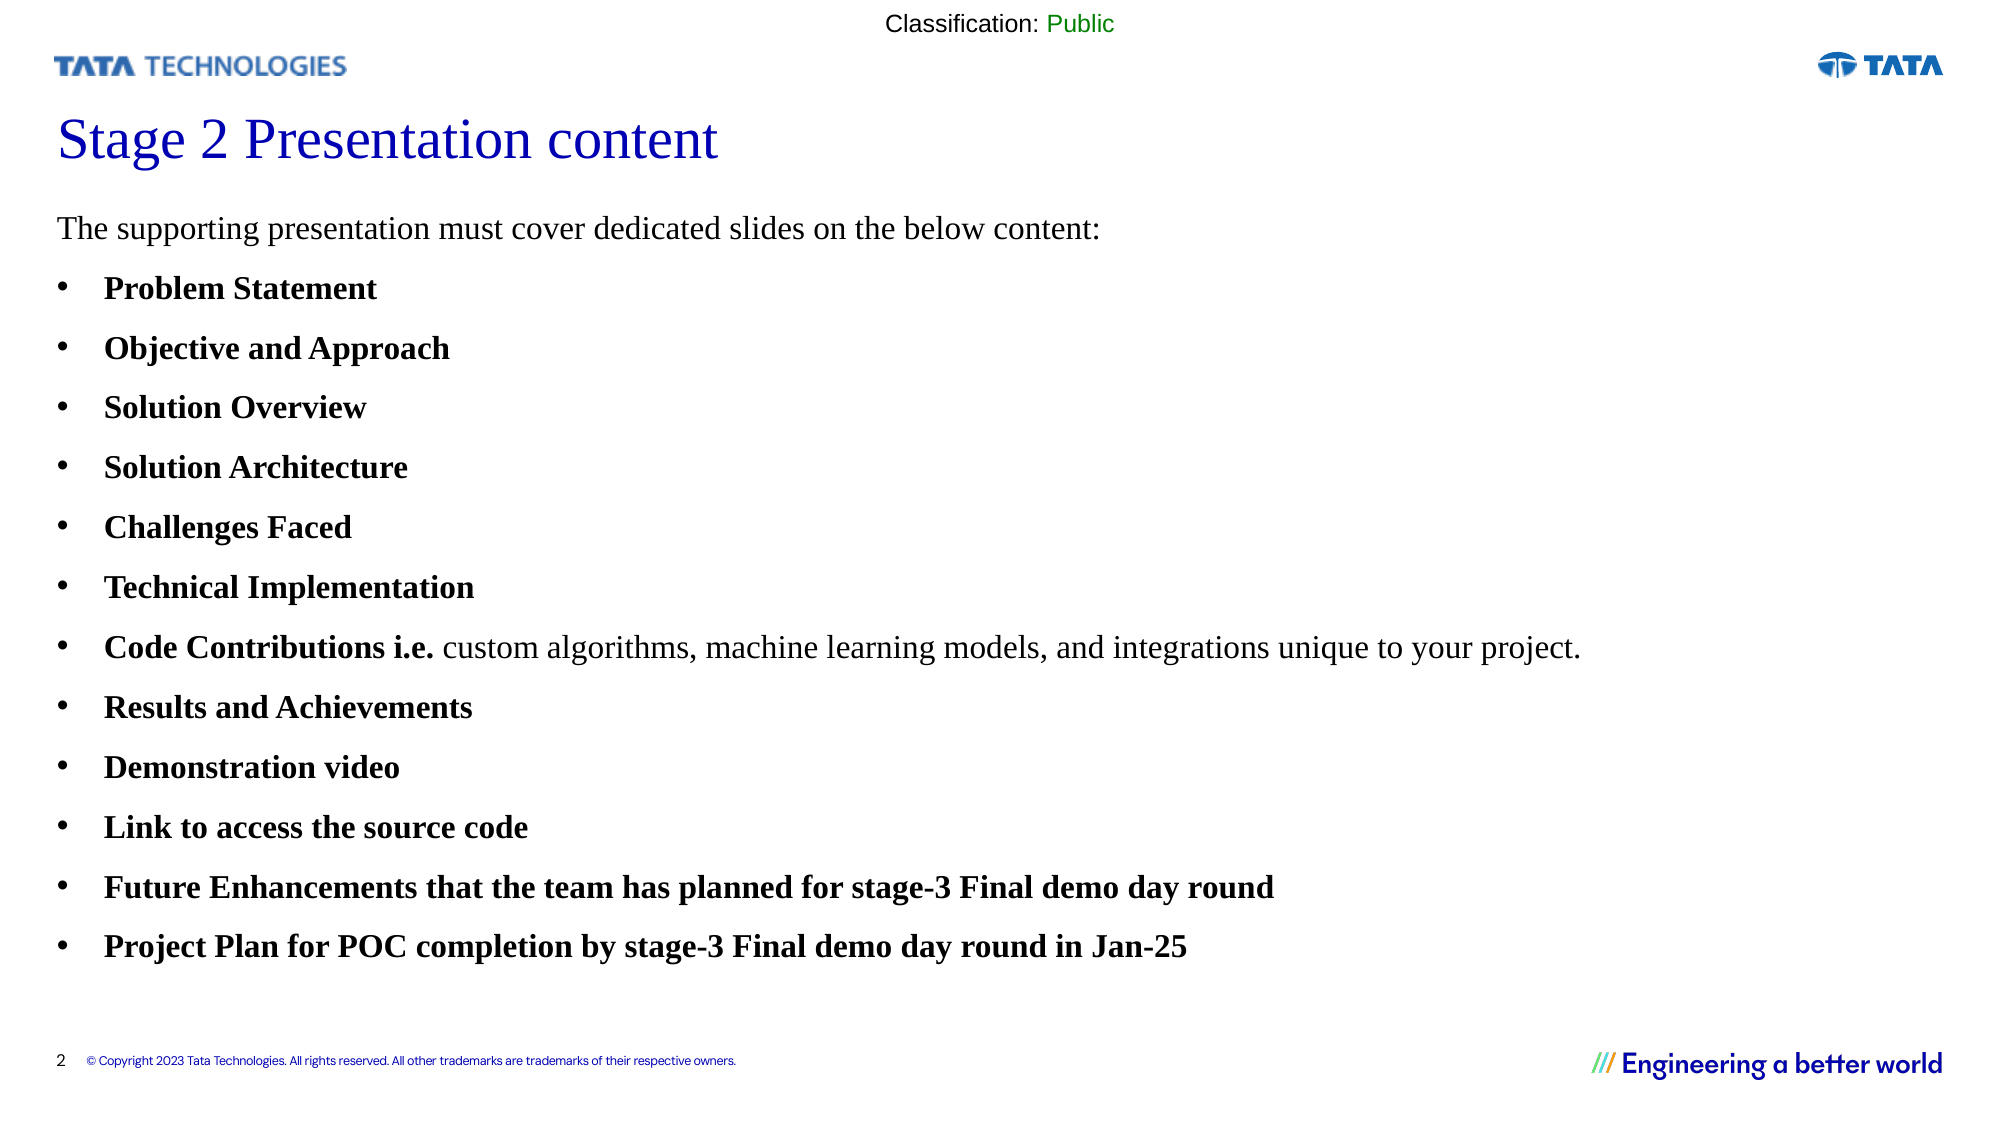

Stage 2 Presentation content
The supporting presentation must cover dedicated slides on the below content:
Problem Statement
Objective and Approach
Solution Overview
Solution Architecture
Challenges Faced
Technical Implementation
Code Contributions i.e. custom algorithms, machine learning models, and integrations unique to your project.
Results and Achievements
Demonstration video
Link to access the source code
Future Enhancements that the team has planned for stage-3 Final demo day round
Project Plan for POC completion by stage-3 Final demo day round in Jan-25
2